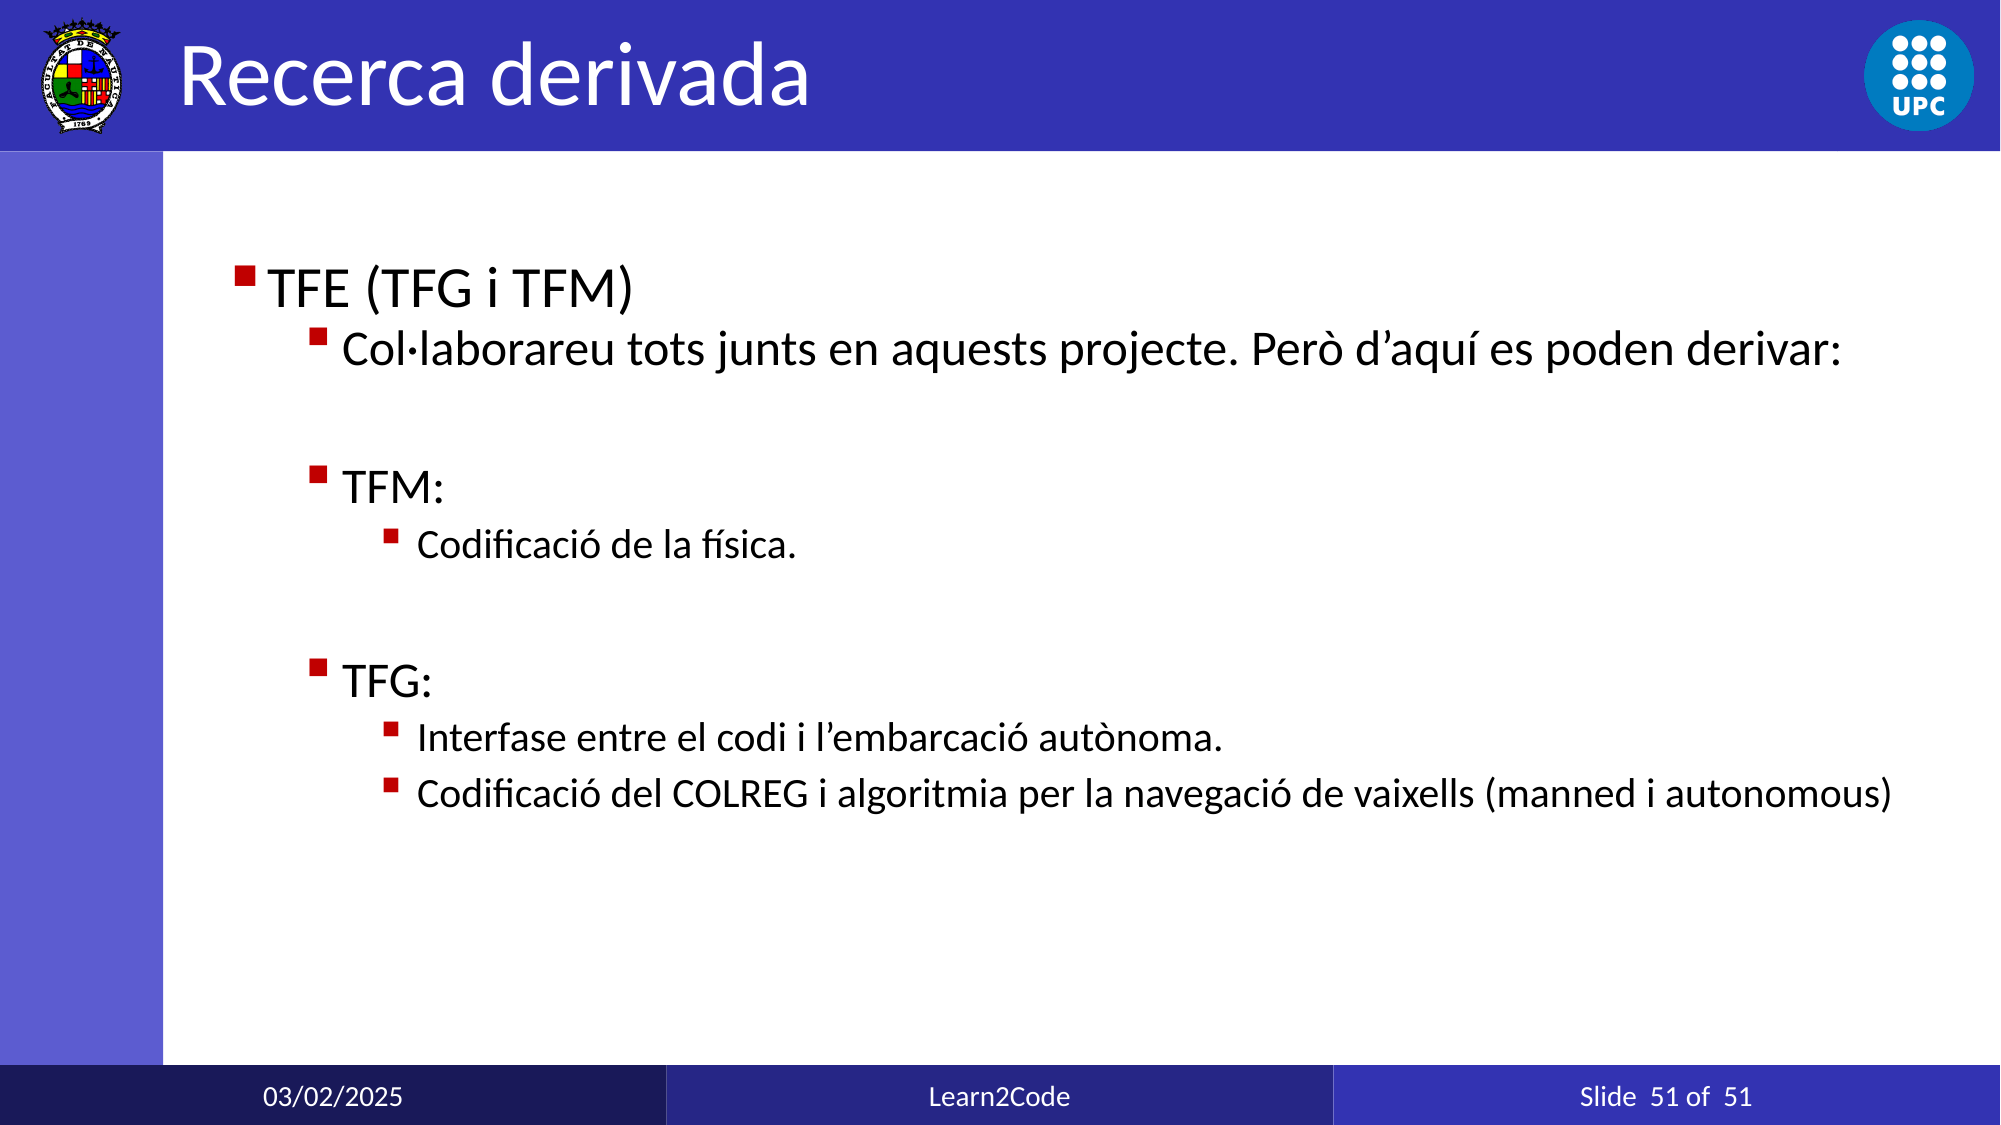

# Recerca derivada
TFE (TFG i TFM)
Col·laborareu tots junts en aquests projecte. Però d’aquí es poden derivar:

TFM:
Codificació de la física.

TFG:
Interfase entre el codi i l’embarcació autònoma.
Codificació del COLREG i algoritmia per la navegació de vaixells (manned i autonomous)

Slide  51 of  51
03/02/2025
Learn2Code